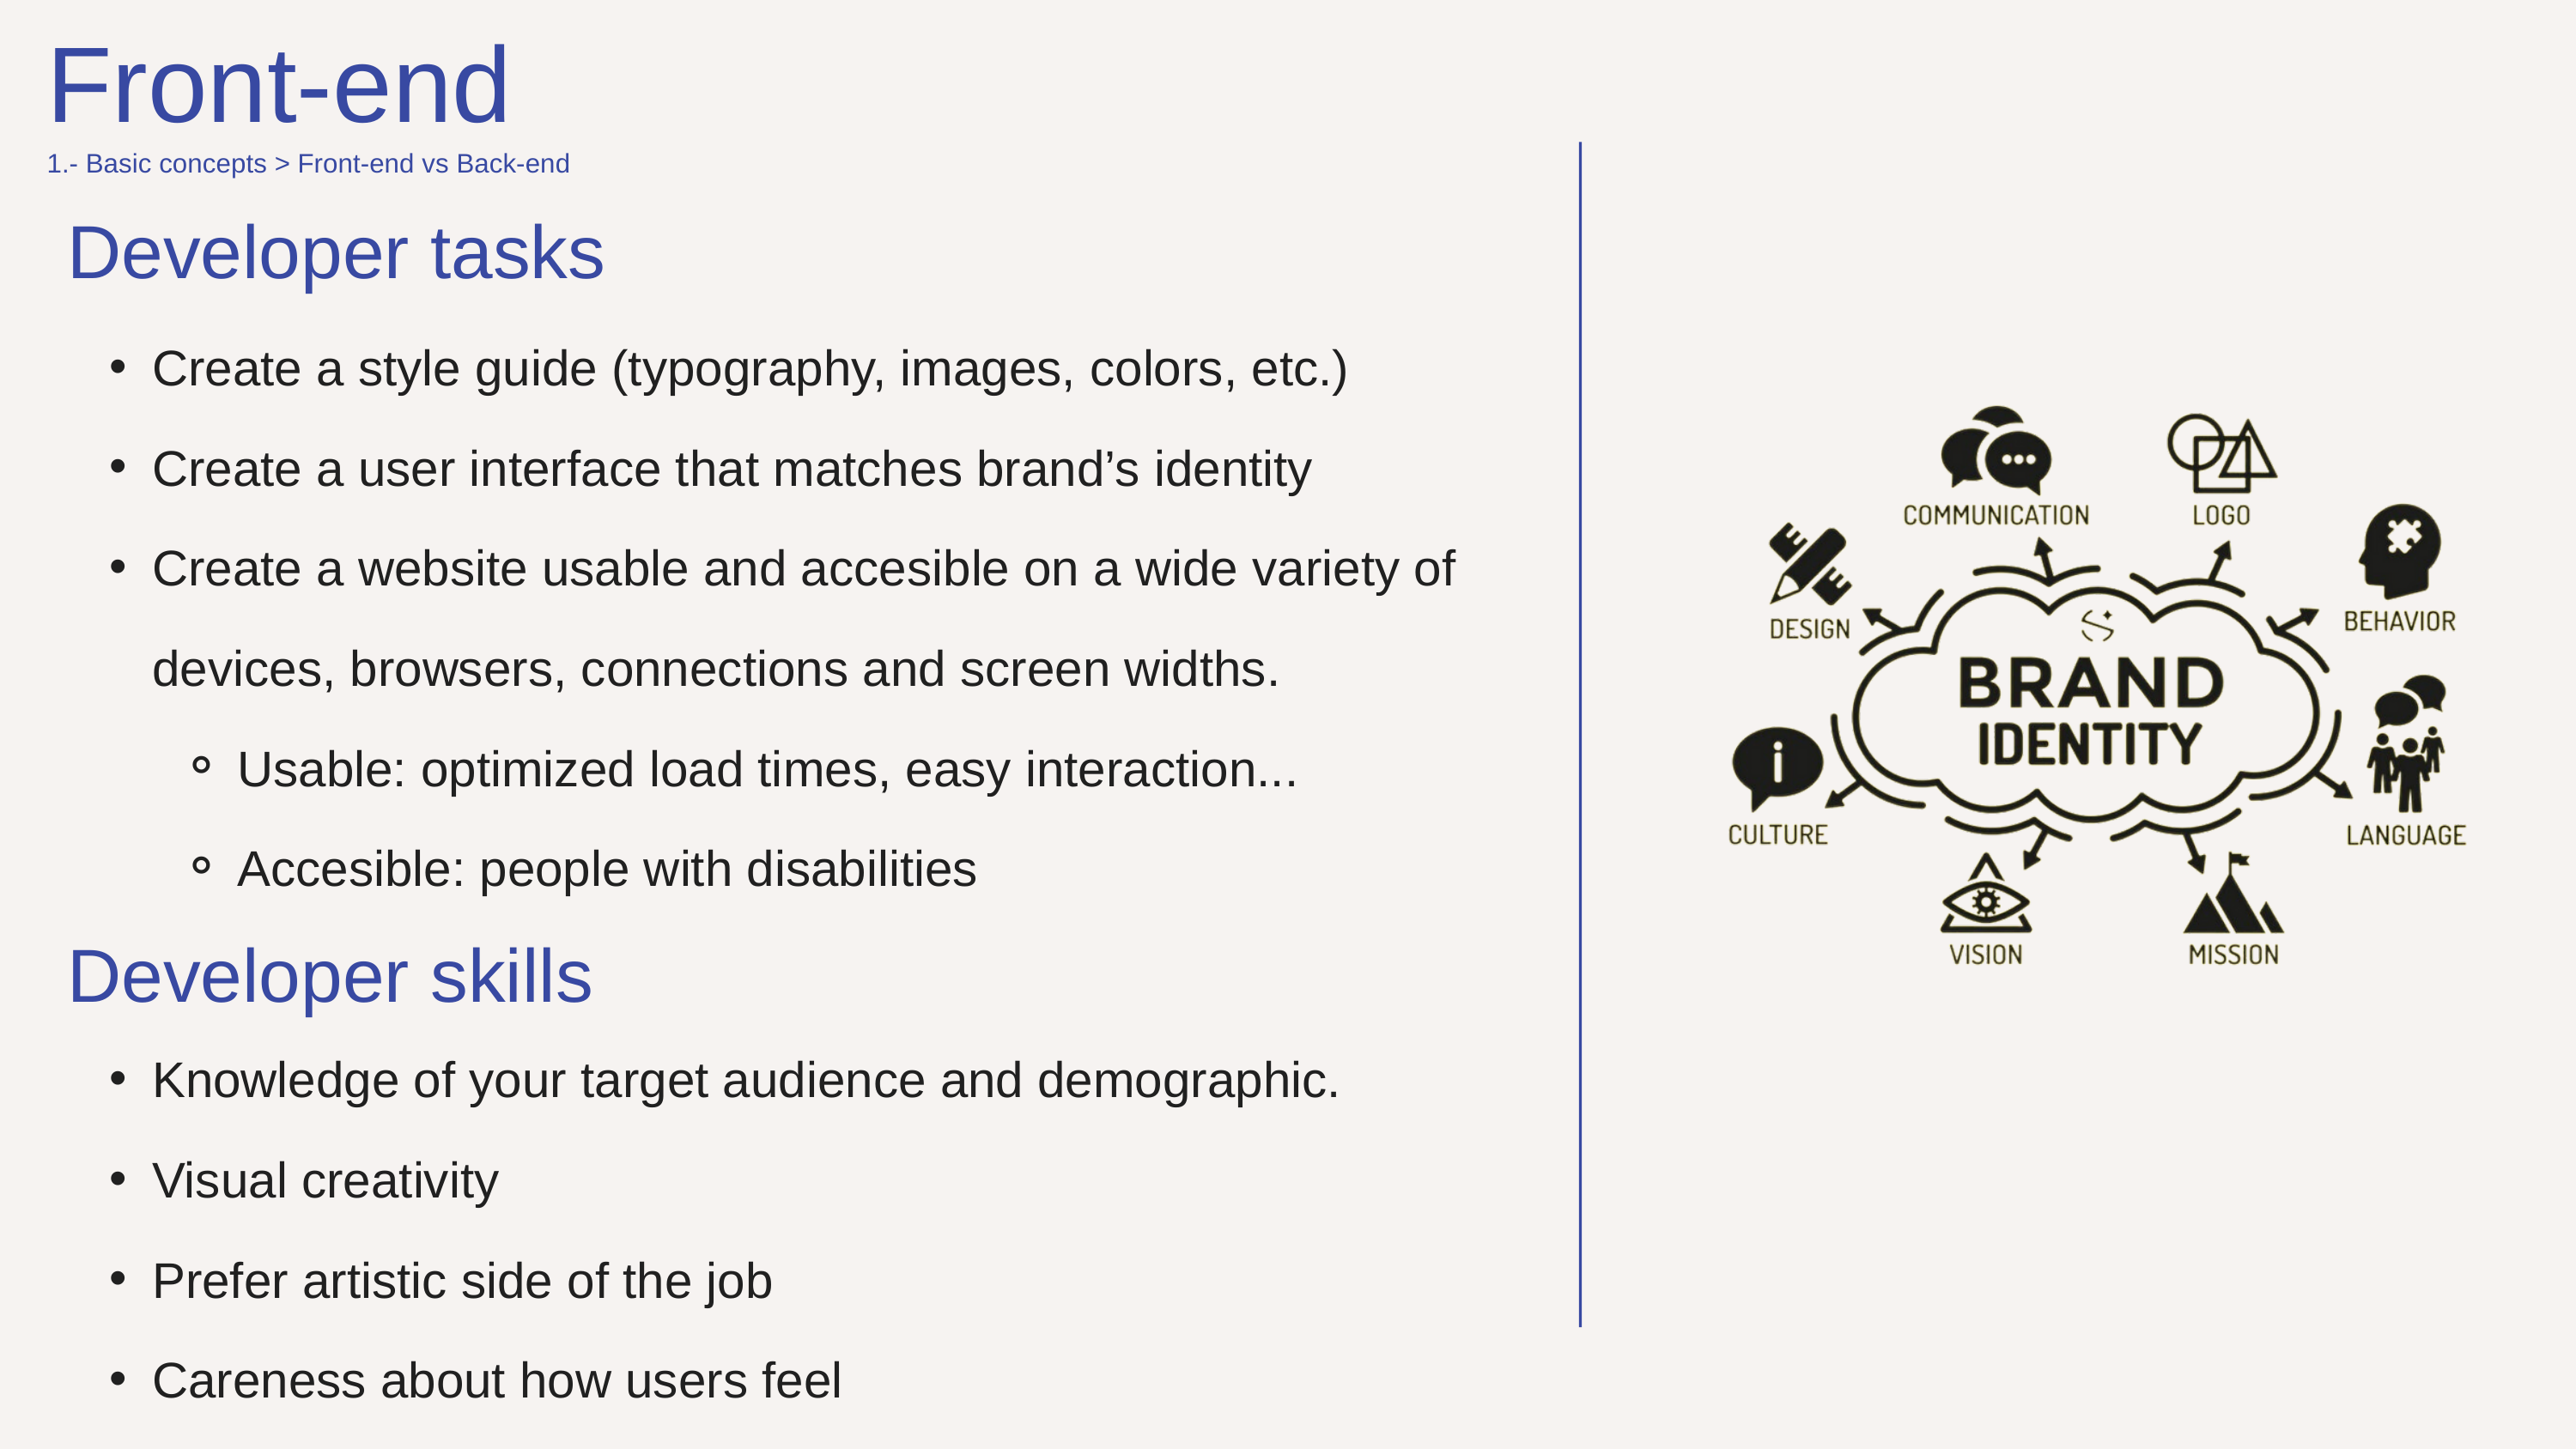

Front-end

1.- Basic concepts > Front-end vs Back-end
Developer tasks
Create a style guide (typography, images, colors, etc.)
Create a user interface that matches brand’s identity
Create a website usable and accesible on a wide variety of devices, browsers, connections and screen widths.
Usable: optimized load times, easy interaction...
Accesible: people with disabilities

Developer skills
Knowledge of your target audience and demographic.
Visual creativity
Prefer artistic side of the job
Careness about how users feel